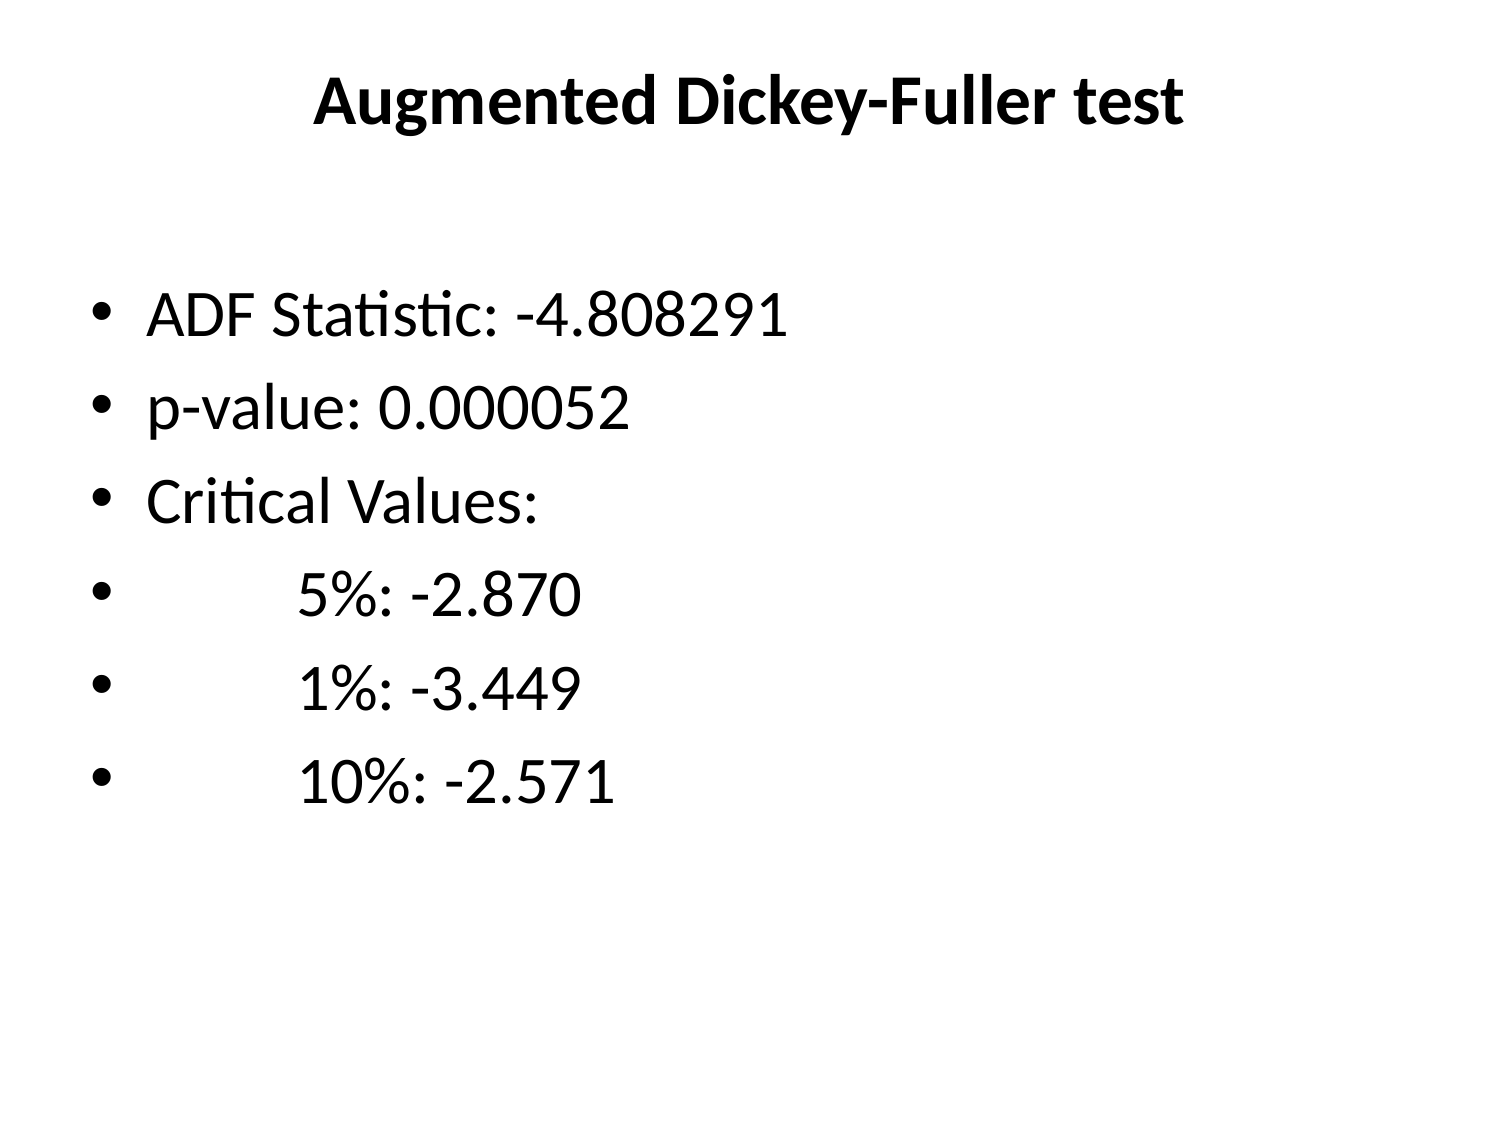

# Augmented Dickey-Fuller test
ADF Statistic: -4.808291
p-value: 0.000052
Critical Values:
	5%: -2.870
	1%: -3.449
	10%: -2.571